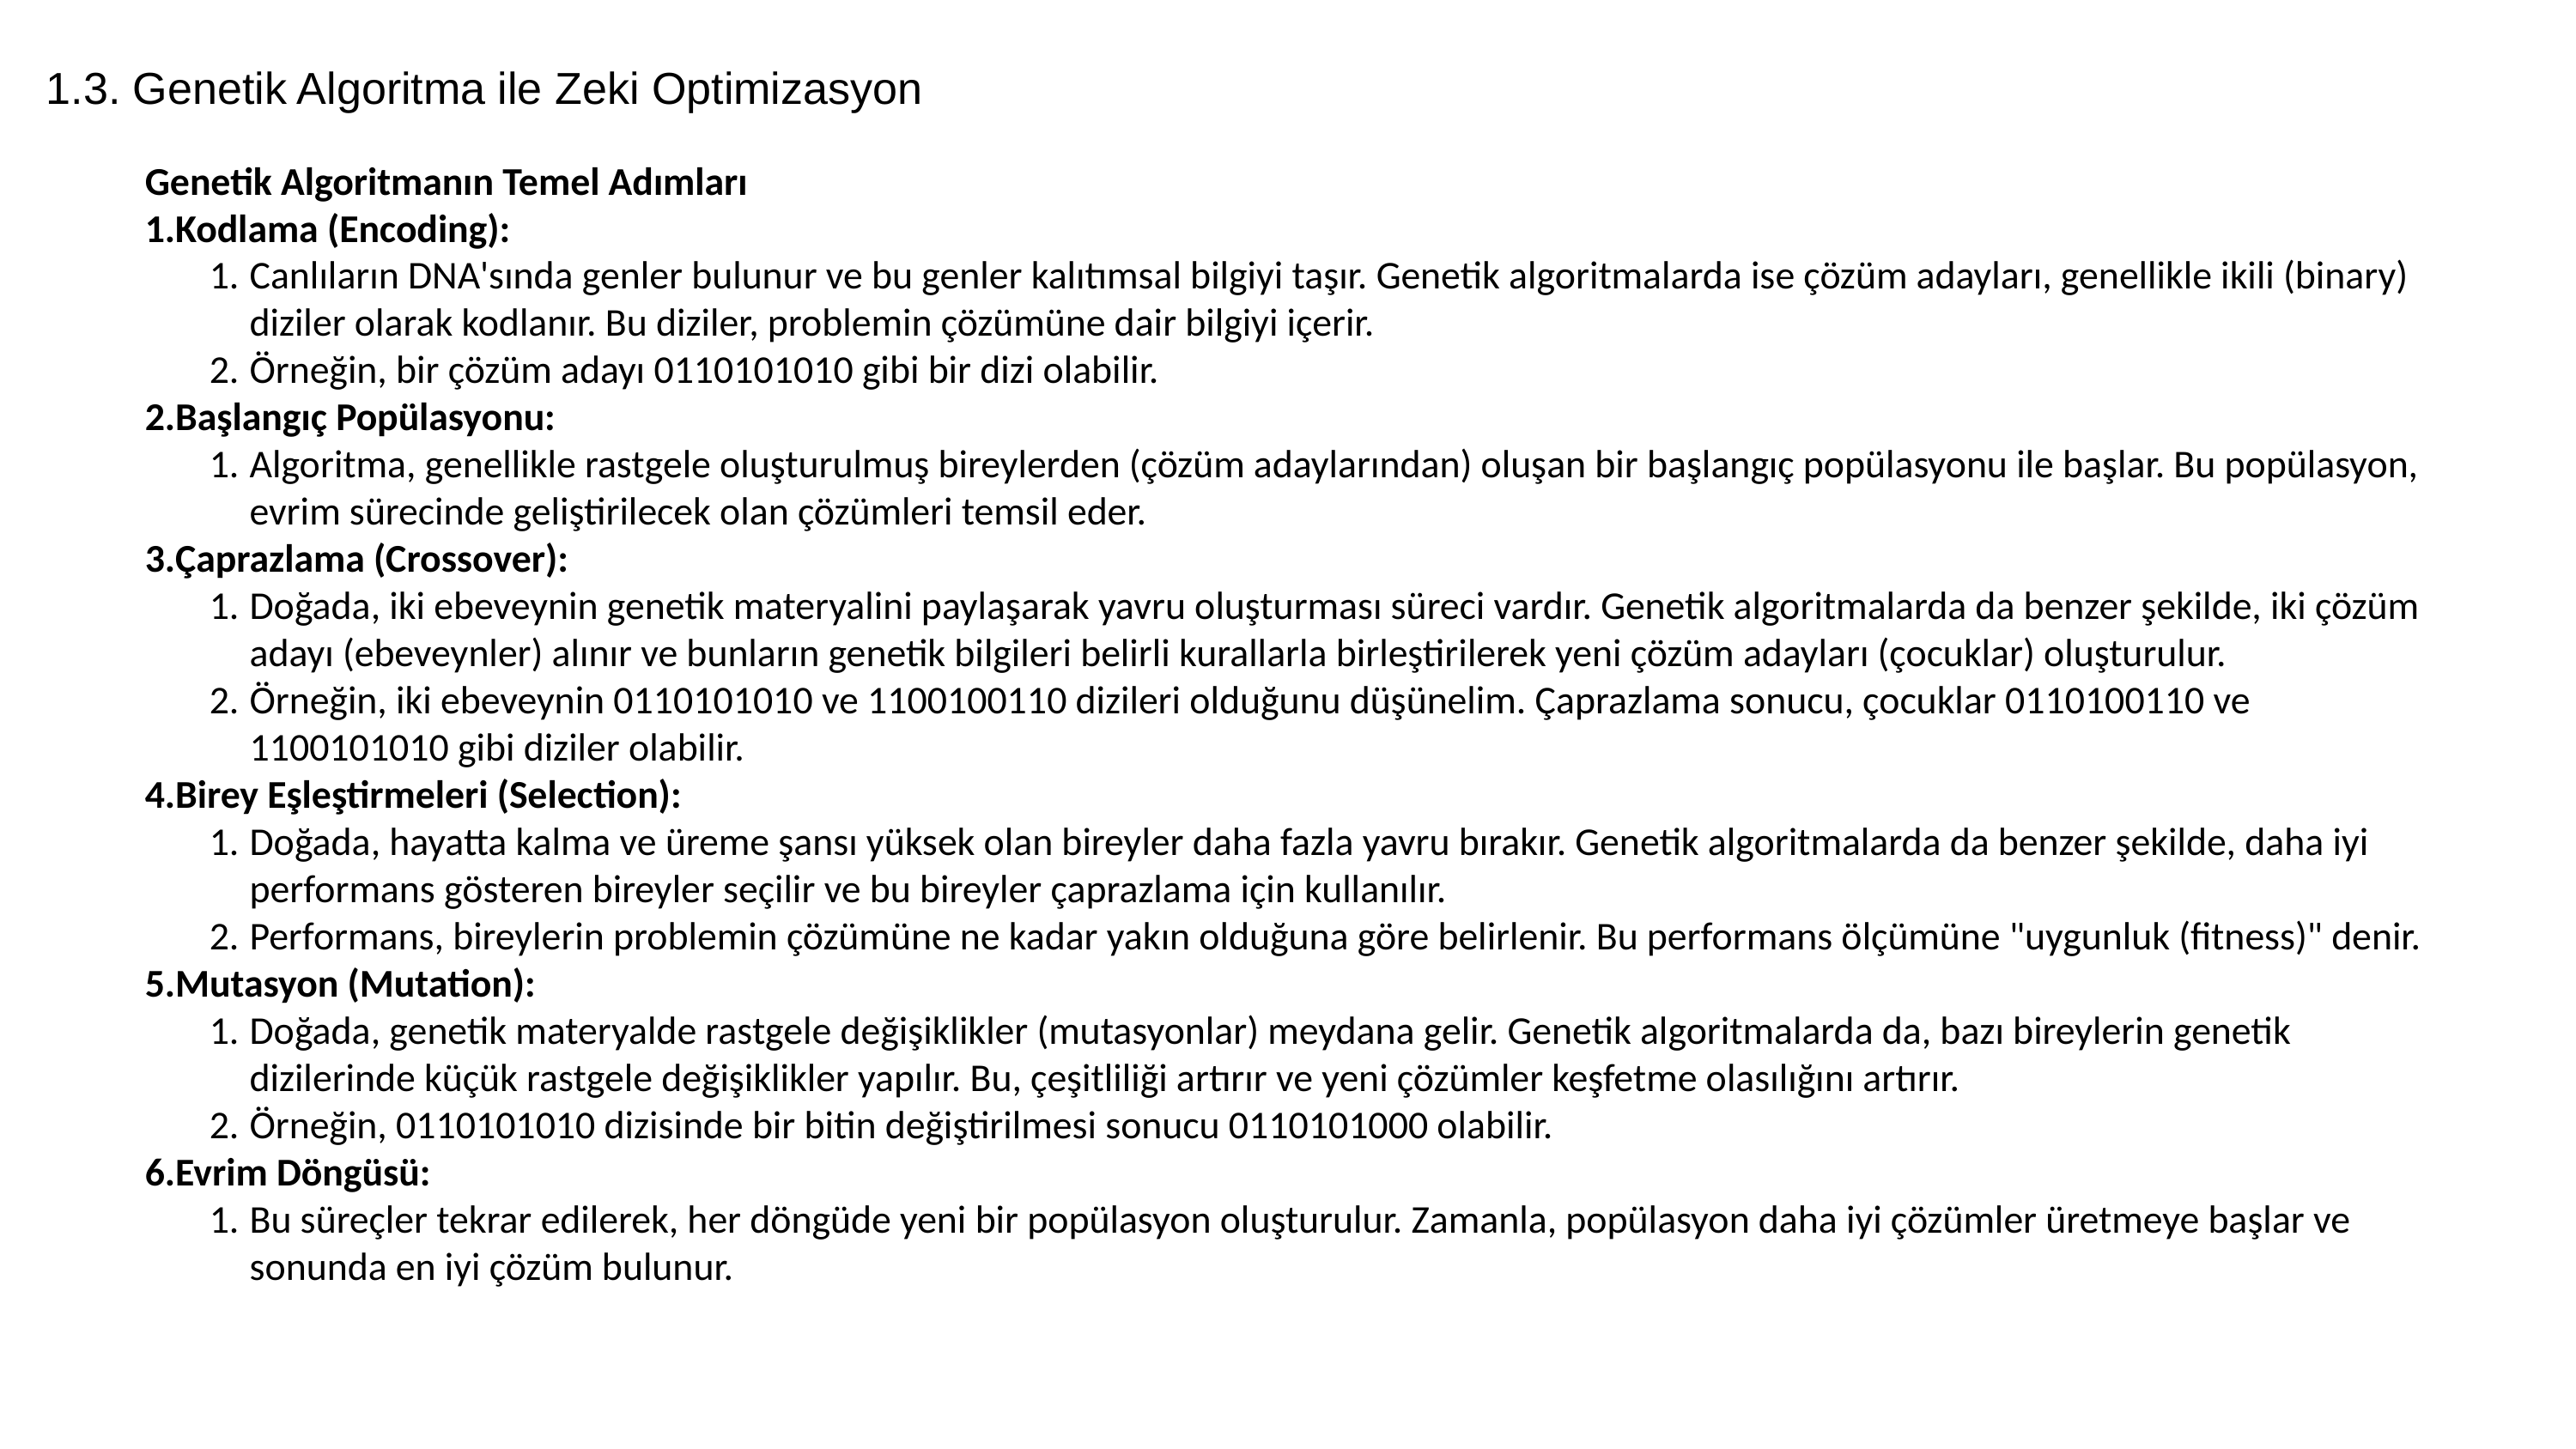

1.3. Genetik Algoritma ile Zeki Optimizasyon
Genetik Algoritmanın Temel Adımları
Kodlama (Encoding):
Canlıların DNA'sında genler bulunur ve bu genler kalıtımsal bilgiyi taşır. Genetik algoritmalarda ise çözüm adayları, genellikle ikili (binary) diziler olarak kodlanır. Bu diziler, problemin çözümüne dair bilgiyi içerir.
Örneğin, bir çözüm adayı 0110101010 gibi bir dizi olabilir.
Başlangıç Popülasyonu:
Algoritma, genellikle rastgele oluşturulmuş bireylerden (çözüm adaylarından) oluşan bir başlangıç popülasyonu ile başlar. Bu popülasyon, evrim sürecinde geliştirilecek olan çözümleri temsil eder.
Çaprazlama (Crossover):
Doğada, iki ebeveynin genetik materyalini paylaşarak yavru oluşturması süreci vardır. Genetik algoritmalarda da benzer şekilde, iki çözüm adayı (ebeveynler) alınır ve bunların genetik bilgileri belirli kurallarla birleştirilerek yeni çözüm adayları (çocuklar) oluşturulur.
Örneğin, iki ebeveynin 0110101010 ve 1100100110 dizileri olduğunu düşünelim. Çaprazlama sonucu, çocuklar 0110100110 ve 1100101010 gibi diziler olabilir.
Birey Eşleştirmeleri (Selection):
Doğada, hayatta kalma ve üreme şansı yüksek olan bireyler daha fazla yavru bırakır. Genetik algoritmalarda da benzer şekilde, daha iyi performans gösteren bireyler seçilir ve bu bireyler çaprazlama için kullanılır.
Performans, bireylerin problemin çözümüne ne kadar yakın olduğuna göre belirlenir. Bu performans ölçümüne "uygunluk (fitness)" denir.
Mutasyon (Mutation):
Doğada, genetik materyalde rastgele değişiklikler (mutasyonlar) meydana gelir. Genetik algoritmalarda da, bazı bireylerin genetik dizilerinde küçük rastgele değişiklikler yapılır. Bu, çeşitliliği artırır ve yeni çözümler keşfetme olasılığını artırır.
Örneğin, 0110101010 dizisinde bir bitin değiştirilmesi sonucu 0110101000 olabilir.
Evrim Döngüsü:
Bu süreçler tekrar edilerek, her döngüde yeni bir popülasyon oluşturulur. Zamanla, popülasyon daha iyi çözümler üretmeye başlar ve sonunda en iyi çözüm bulunur.